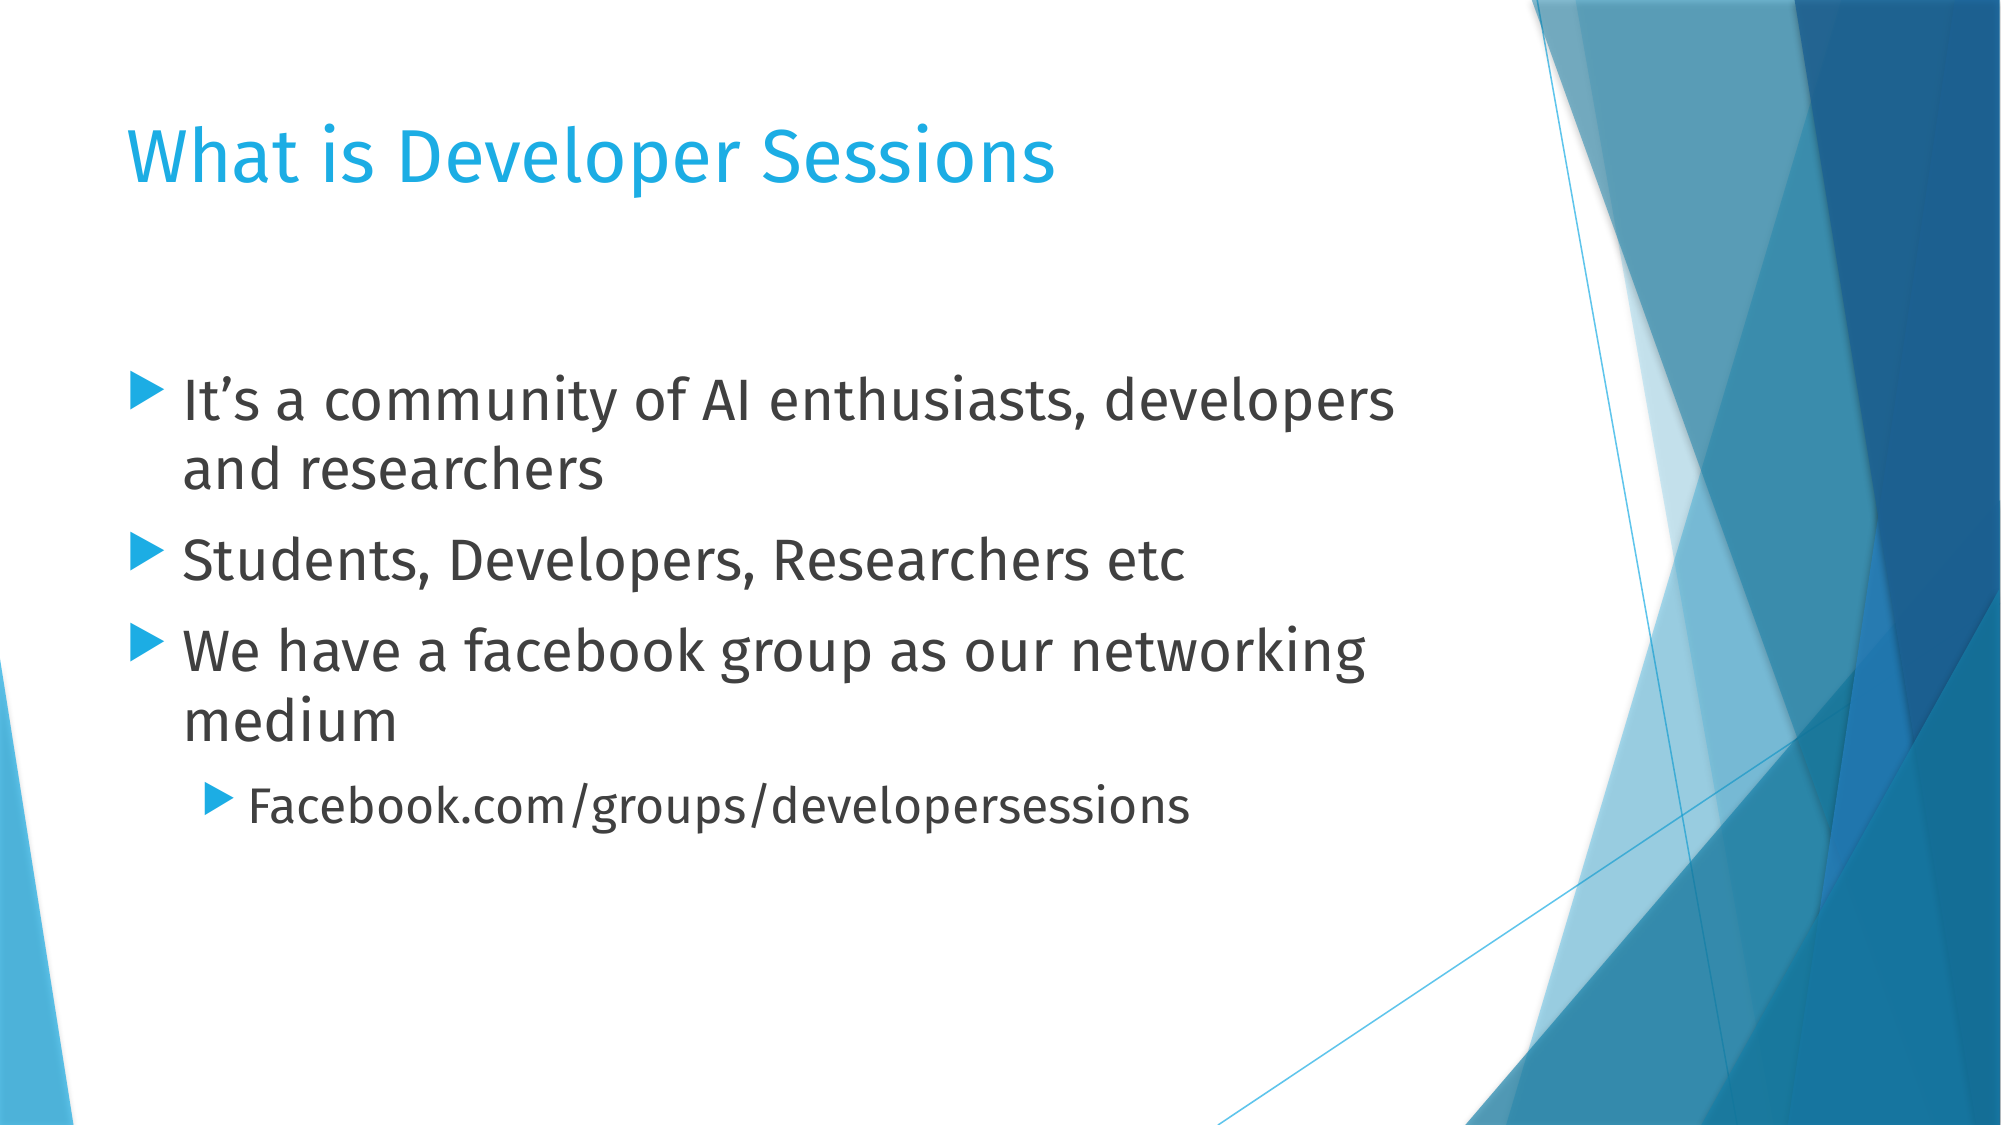

# What is Developer Sessions
It’s a community of AI enthusiasts, developers and researchers
Students, Developers, Researchers etc
We have a facebook group as our networking medium
Facebook.com/groups/developersessions